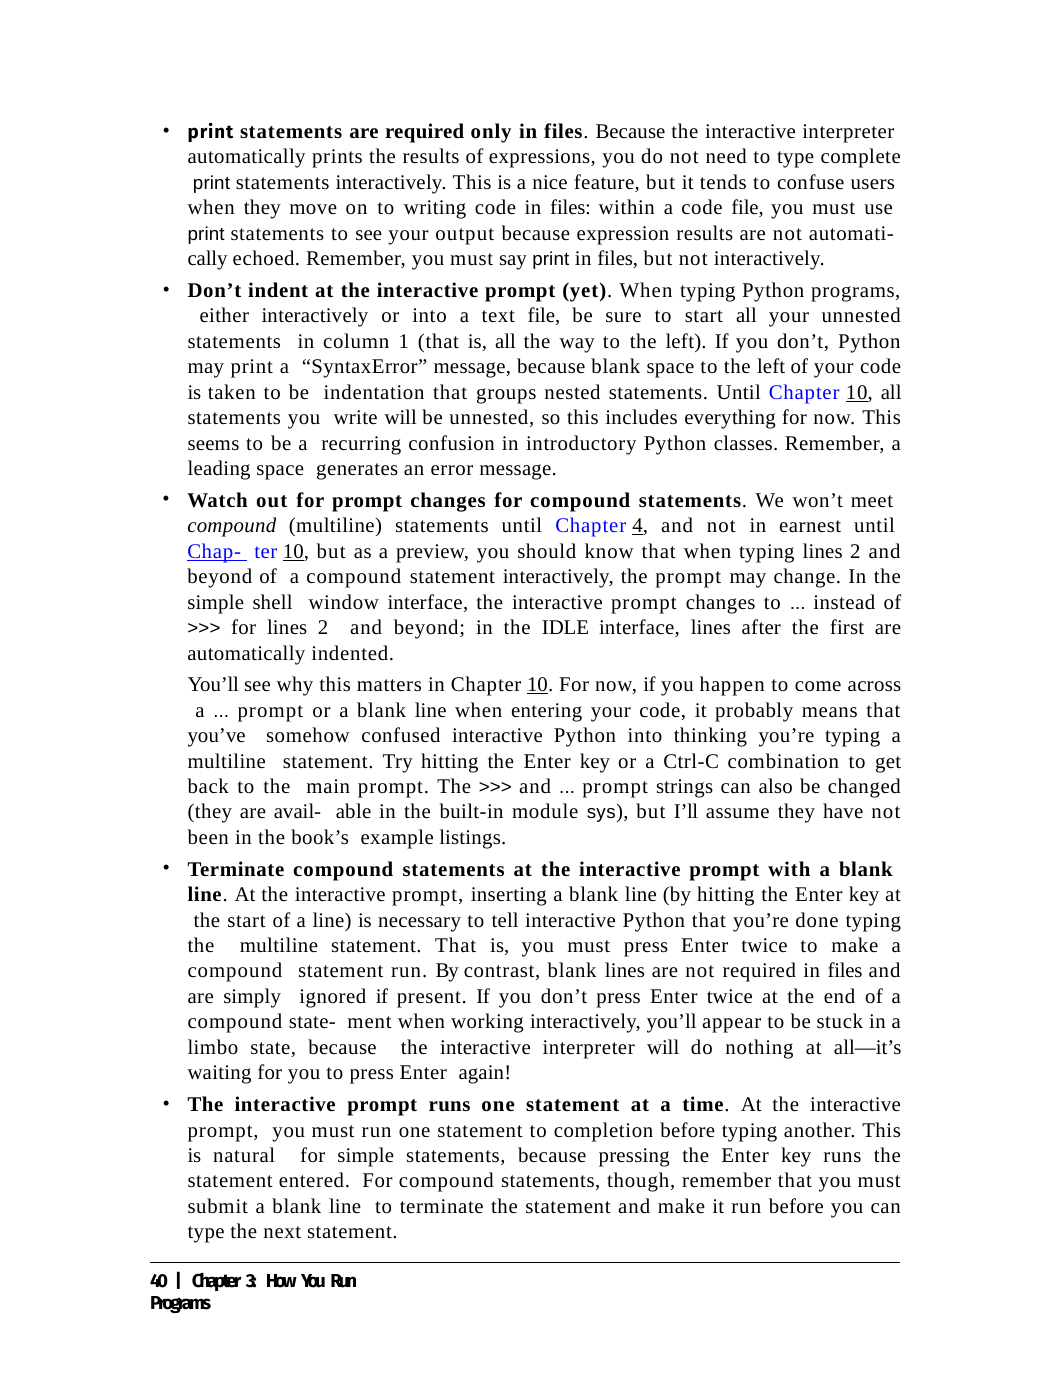

print statements are required only in files. Because the interactive interpreter  automatically prints the results of expressions, you do not need to type complete  print statements interactively. This is a nice feature, but it tends to confuse users  when they move on to writing code in files: within a code file, you must use  print statements to see your output because expression results are not automati-  cally echoed. Remember, you must say print in files, but not interactively.
Don’t indent at the interactive prompt (yet). When typing Python programs,  either interactively or into a text file, be sure to start all your unnested statements  in column 1 (that is, all the way to the left). If you don’t, Python may print a  “SyntaxError” message, because blank space to the left of your code is taken to be  indentation that groups nested statements. Until Chapter 10, all statements you  write will be unnested, so this includes everything for now. This seems to be a  recurring confusion in introductory Python classes. Remember, a leading space  generates an error message.
Watch out for prompt changes for compound statements. We won’t meet  compound (multiline) statements until Chapter 4, and not in earnest until Chap-  ter 10, but as a preview, you should know that when typing lines 2 and beyond of  a compound statement interactively, the prompt may change. In the simple shell  window interface, the interactive prompt changes to ... instead of >>> for lines 2  and beyond; in the IDLE interface, lines after the first are automatically indented.
You’ll see why this matters in Chapter 10. For now, if you happen to come across  a ... prompt or a blank line when entering your code, it probably means that you’ve  somehow confused interactive Python into thinking you’re typing a multiline  statement. Try hitting the Enter key or a Ctrl-C combination to get back to the  main prompt. The >>> and ... prompt strings can also be changed (they are avail-  able in the built-in module sys), but I’ll assume they have not been in the book’s  example listings.
Terminate compound statements at the interactive prompt with a blank  line. At the interactive prompt, inserting a blank line (by hitting the Enter key at  the start of a line) is necessary to tell interactive Python that you’re done typing the  multiline statement. That is, you must press Enter twice to make a compound  statement run. By contrast, blank lines are not required in files and are simply  ignored if present. If you don’t press Enter twice at the end of a compound state-  ment when working interactively, you’ll appear to be stuck in a limbo state, because  the interactive interpreter will do nothing at all—it’s waiting for you to press Enter  again!
The interactive prompt runs one statement at a time. At the interactive prompt,  you must run one statement to completion before typing another. This is natural  for simple statements, because pressing the Enter key runs the statement entered.  For compound statements, though, remember that you must submit a blank line  to terminate the statement and make it run before you can type the next statement.

40  |  Chapter 3:  How You Run Programs